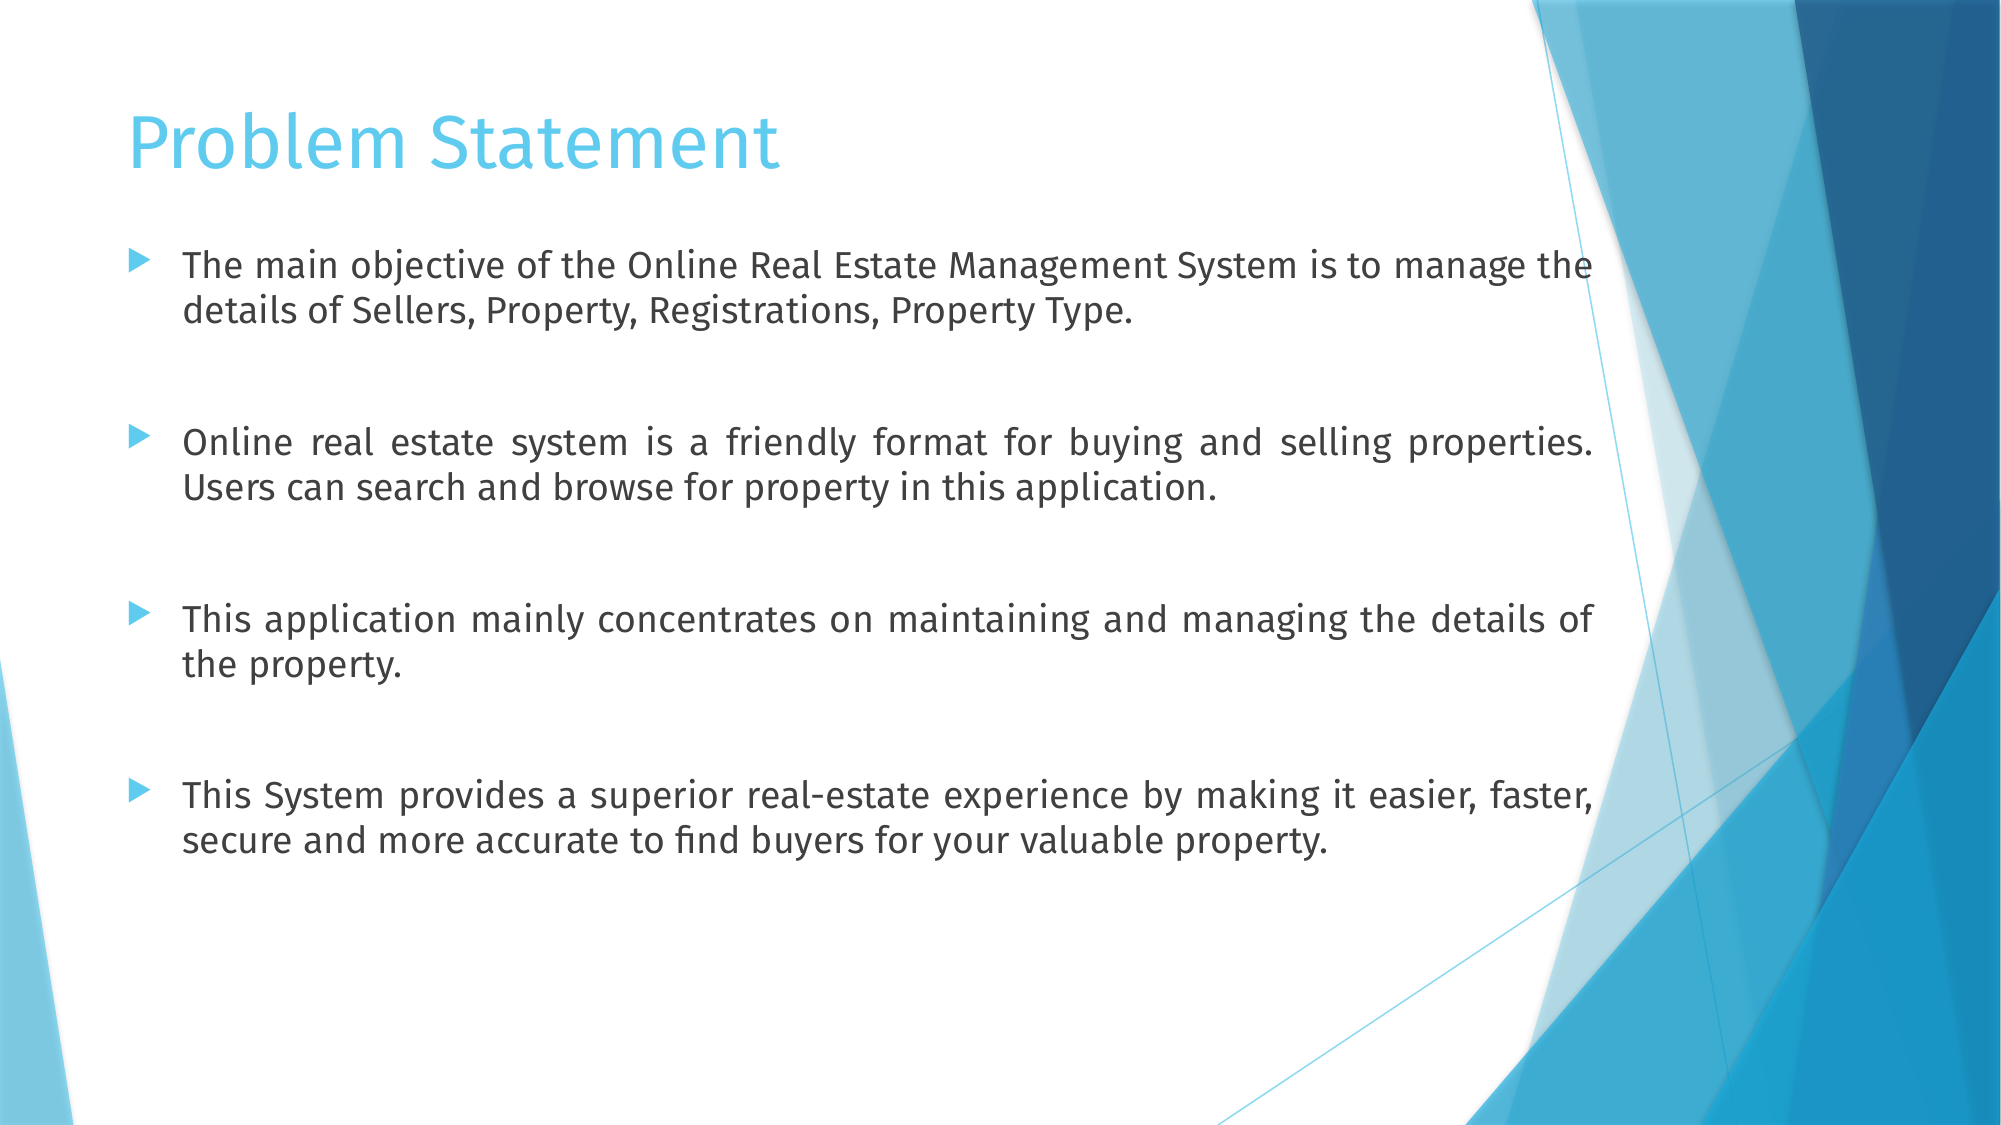

# Problem Statement
The main objective of the Online Real Estate Management System is to manage the details of Sellers, Property, Registrations, Property Type.

Online real estate system is a friendly format for buying and selling properties. Users can search and browse for property in this application.

This application mainly concentrates on maintaining and managing the details of the property.

This System provides a superior real-estate experience by making it easier, faster, secure and more accurate to find buyers for your valuable property.